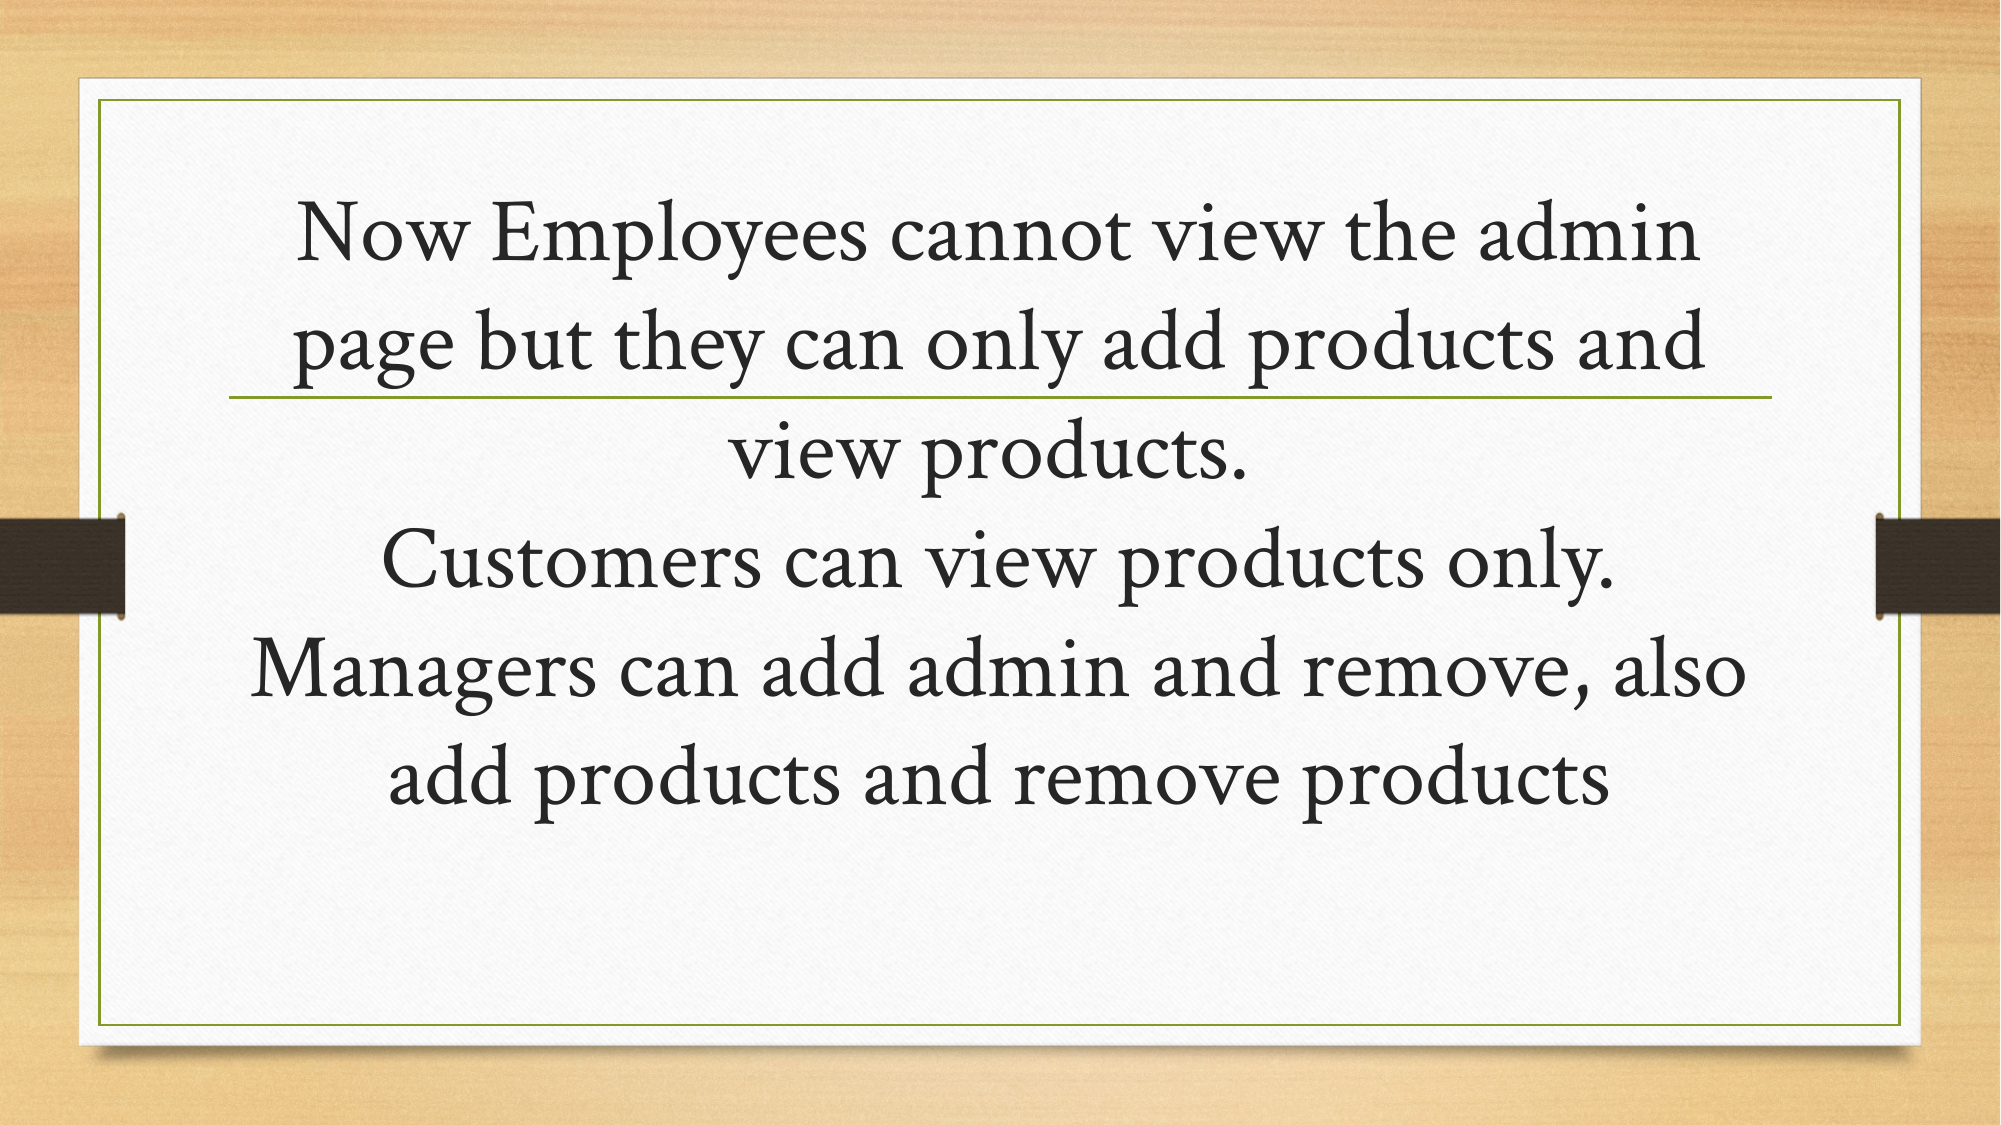

# Now Employees cannot view the admin page but they can only add products and view products. Customers can view products only. Managers can add admin and remove, also add products and remove products